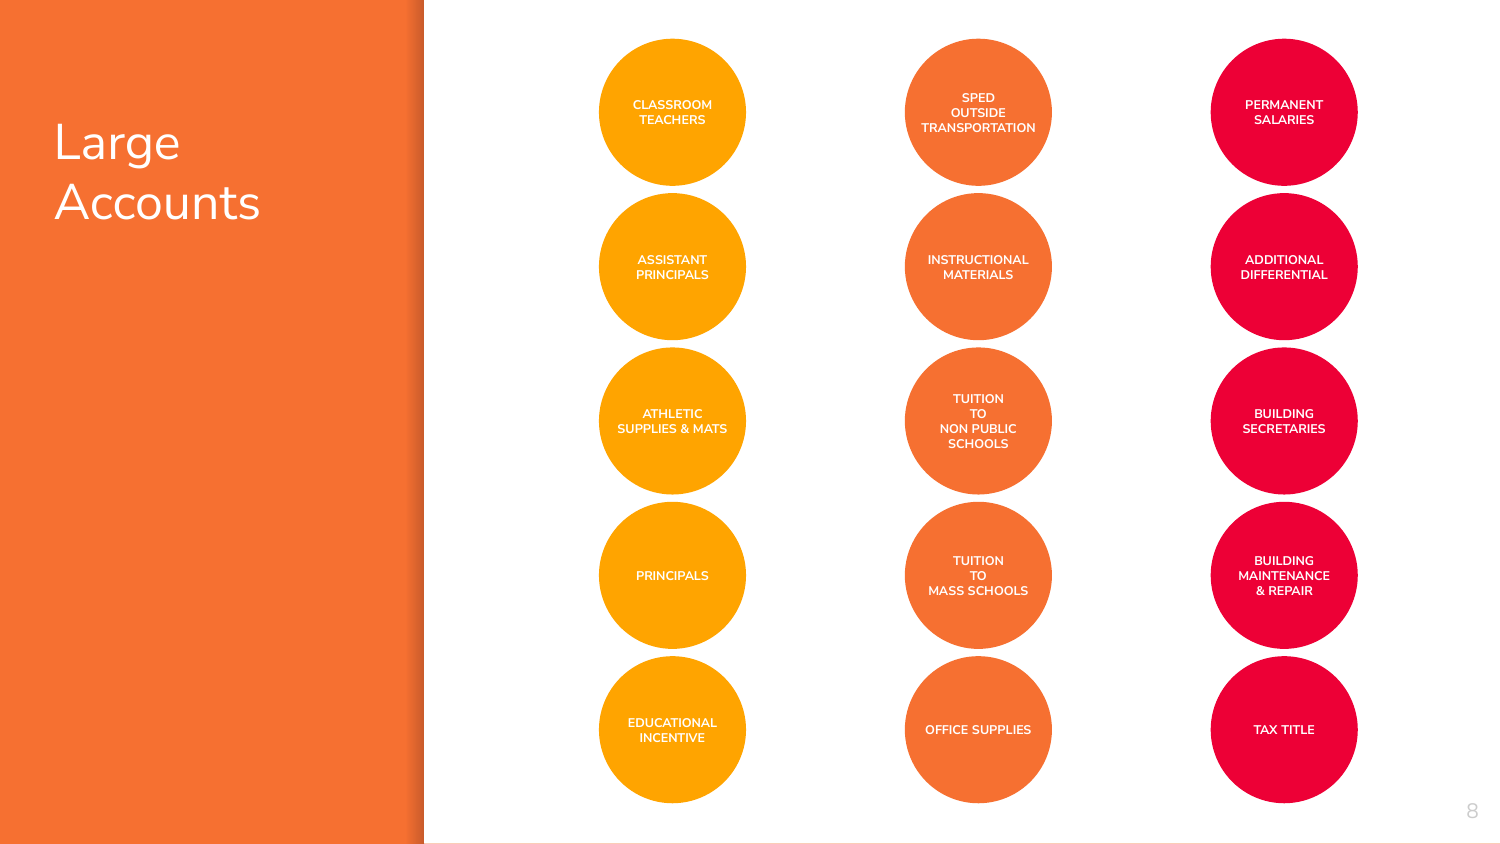

CLASSROOM
TEACHERS
SPED
OUTSIDE
TRANSPORTATION
PERMANENT
SALARIES
# Large Accounts
ASSISTANT
PRINCIPALS
INSTRUCTIONAL
MATERIALS
ADDITIONAL
DIFFERENTIAL
ATHLETIC
SUPPLIES & MATS
TUITION
TO
NON PUBLIC
SCHOOLS
BUILDING
SECRETARIES
PRINCIPALS
TUITION
TO
MASS SCHOOLS
BUILDING
MAINTENANCE
& REPAIR
EDUCATIONAL
INCENTIVE
OFFICE SUPPLIES
TAX TITLE
8